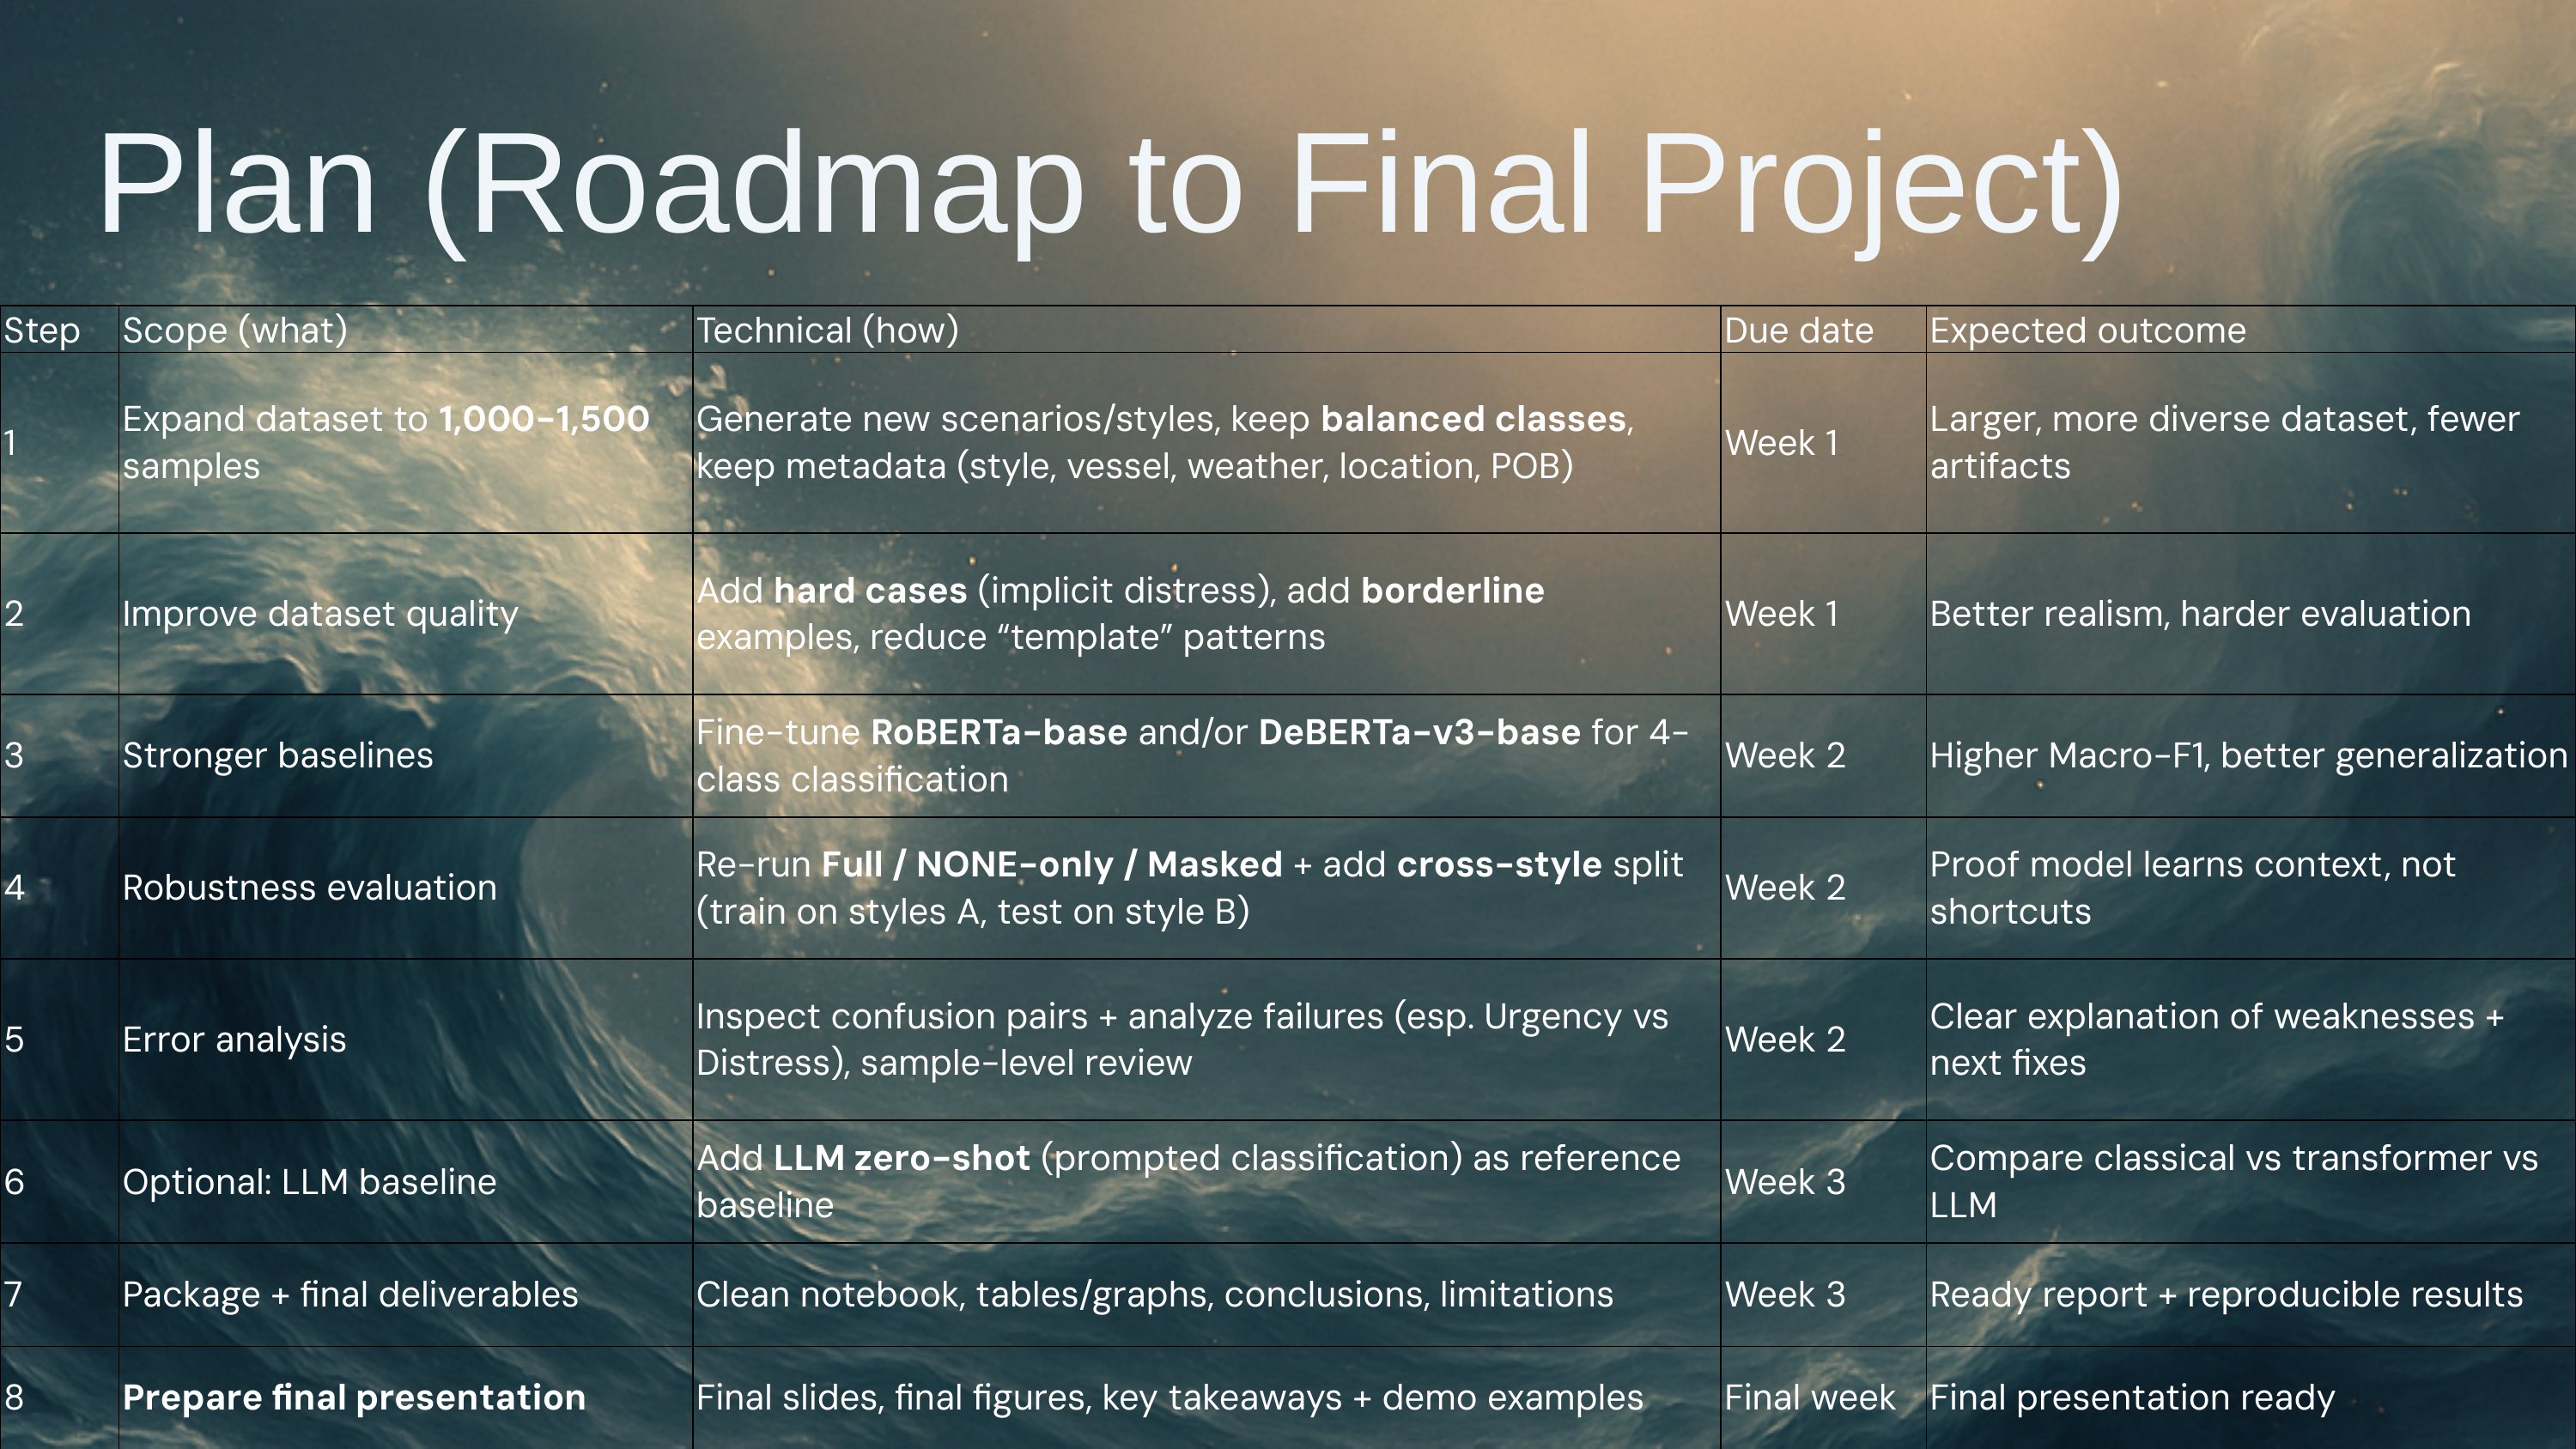

Plan (Roadmap to Final Project)
| Step | Scope (what) | Technical (how) | Due date | Expected outcome |
| --- | --- | --- | --- | --- |
| 1 | Expand dataset to 1,000-1,500 samples | Generate new scenarios/styles, keep balanced classes, keep metadata (style, vessel, weather, location, POB) | Week 1 | Larger, more diverse dataset, fewer artifacts |
| 2 | Improve dataset quality | Add hard cases (implicit distress), add borderline examples, reduce “template” patterns | Week 1 | Better realism, harder evaluation |
| 3 | Stronger baselines | Fine-tune RoBERTa-base and/or DeBERTa-v3-base for 4-class classification | Week 2 | Higher Macro-F1, better generalization |
| 4 | Robustness evaluation | Re-run Full / NONE-only / Masked + add cross-style split (train on styles A, test on style B) | Week 2 | Proof model learns context, not shortcuts |
| 5 | Error analysis | Inspect confusion pairs + analyze failures (esp. Urgency vs Distress), sample-level review | Week 2 | Clear explanation of weaknesses + next fixes |
| 6 | Optional: LLM baseline | Add LLM zero-shot (prompted classification) as reference baseline | Week 3 | Compare classical vs transformer vs LLM |
| 7 | Package + final deliverables | Clean notebook, tables/graphs, conclusions, limitations | Week 3 | Ready report + reproducible results |
| 8 | Prepare final presentation | Final slides, final figures, key takeaways + demo examples | Final week | Final presentation ready |